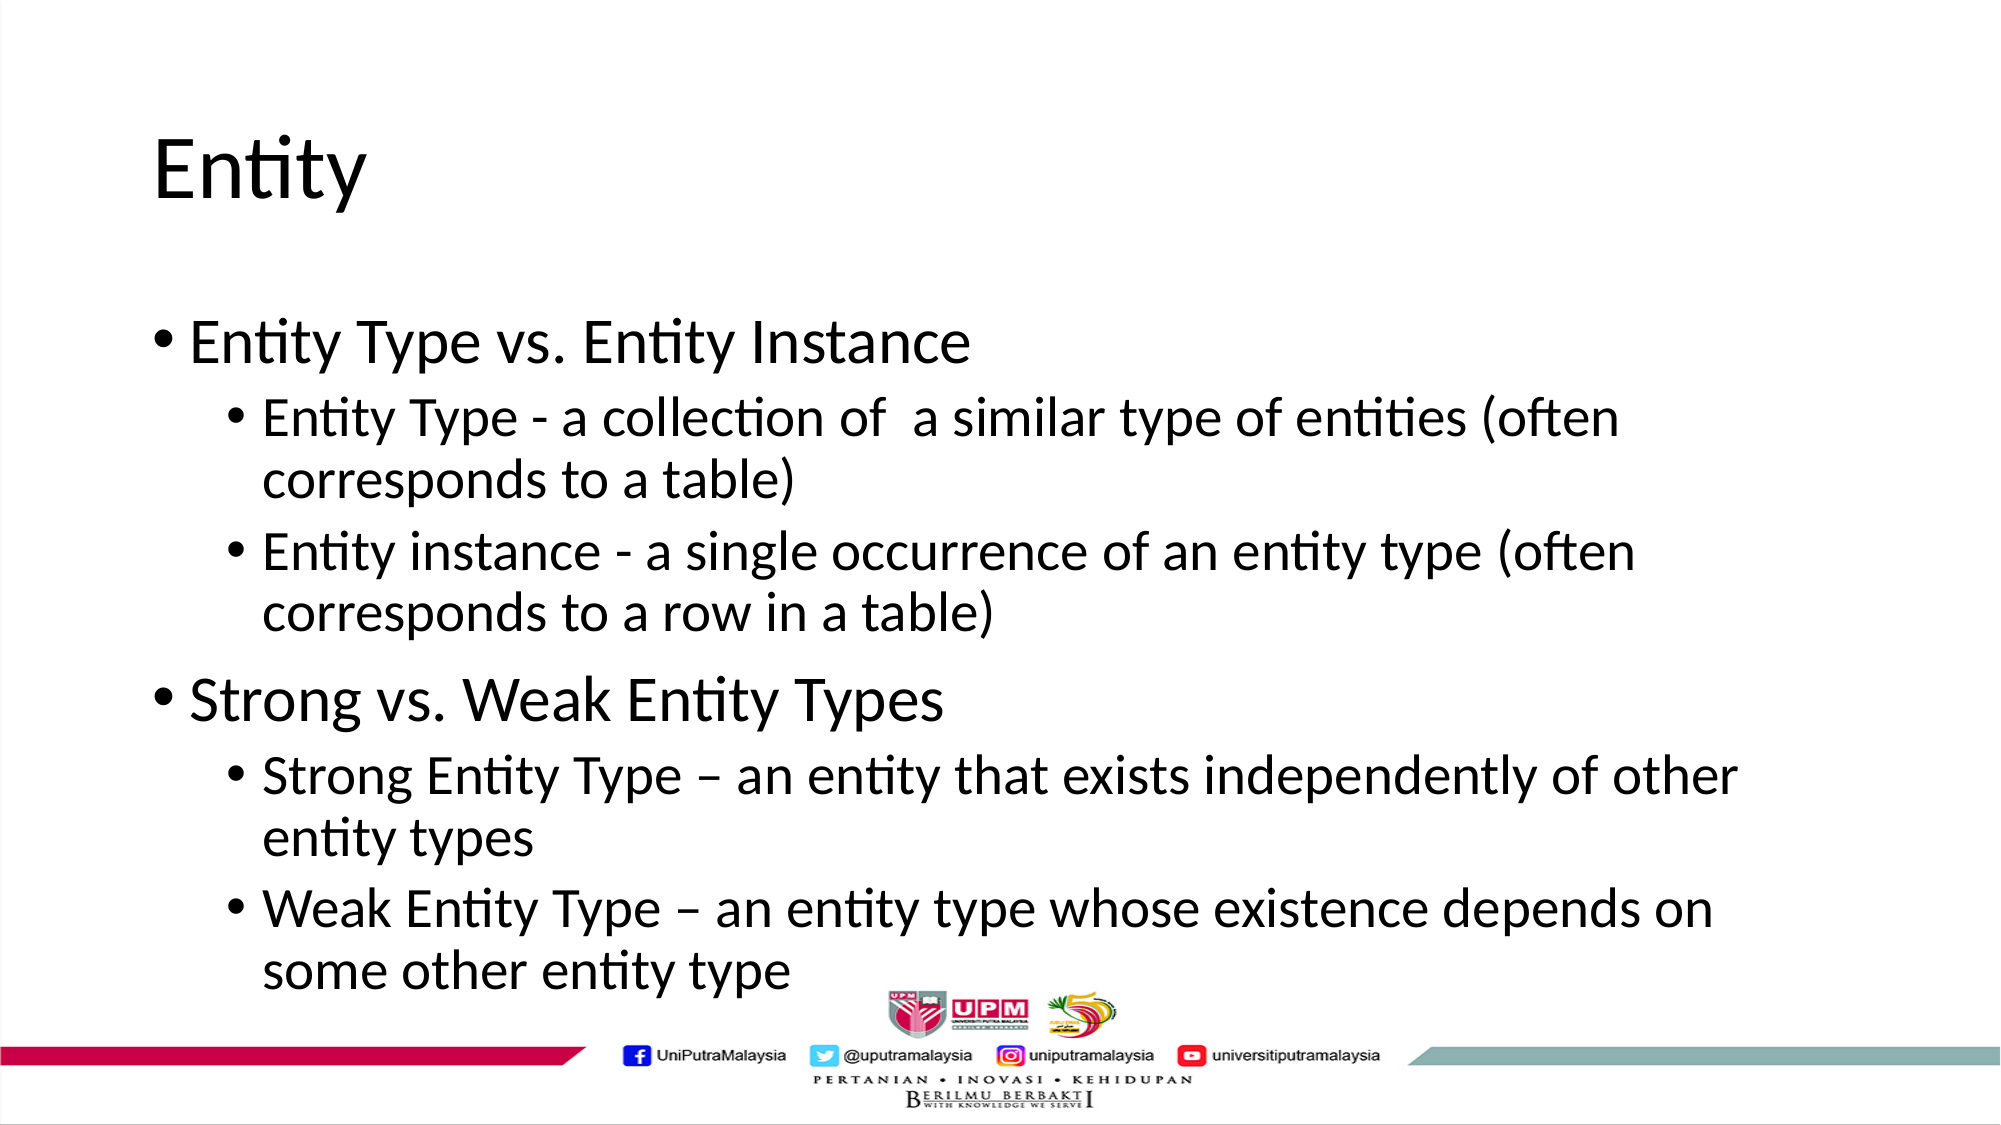

# Entity
Entity Type vs. Entity Instance
Entity Type - a collection of  a similar type of entities (often corresponds to a table)
Entity instance - a single occurrence of an entity type (often corresponds to a row in a table)
Strong vs. Weak Entity Types
Strong Entity Type – an entity that exists independently of other entity types
Weak Entity Type – an entity type whose existence depends on some other entity type